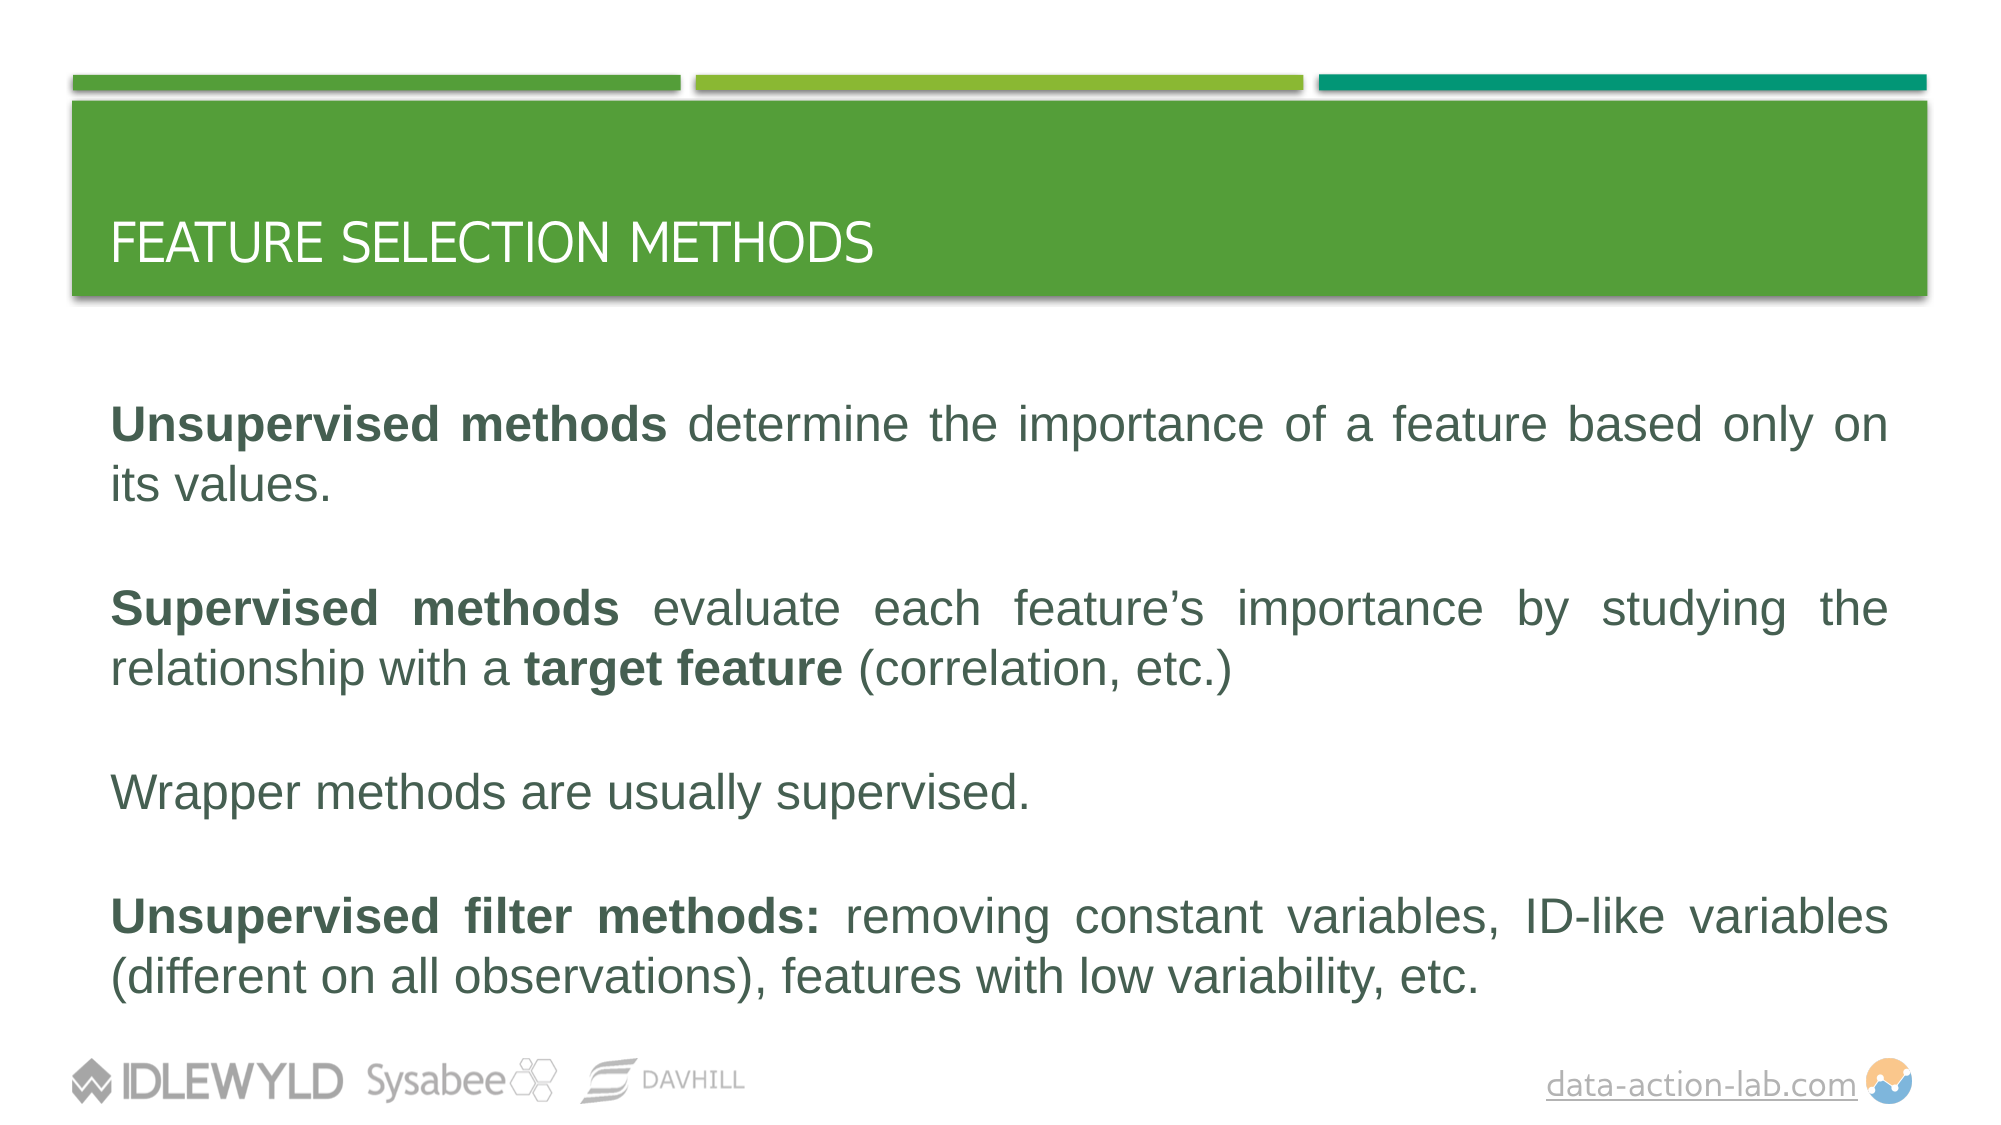

# FEATURE SELECTION Methods
Unsupervised methods determine the importance of a feature based only on its values.

Supervised methods evaluate each feature’s importance by studying the relationship with a target feature (correlation, etc.)

Wrapper methods are usually supervised.

Unsupervised filter methods: removing constant variables, ID-like variables (different on all observations), features with low variability, etc.